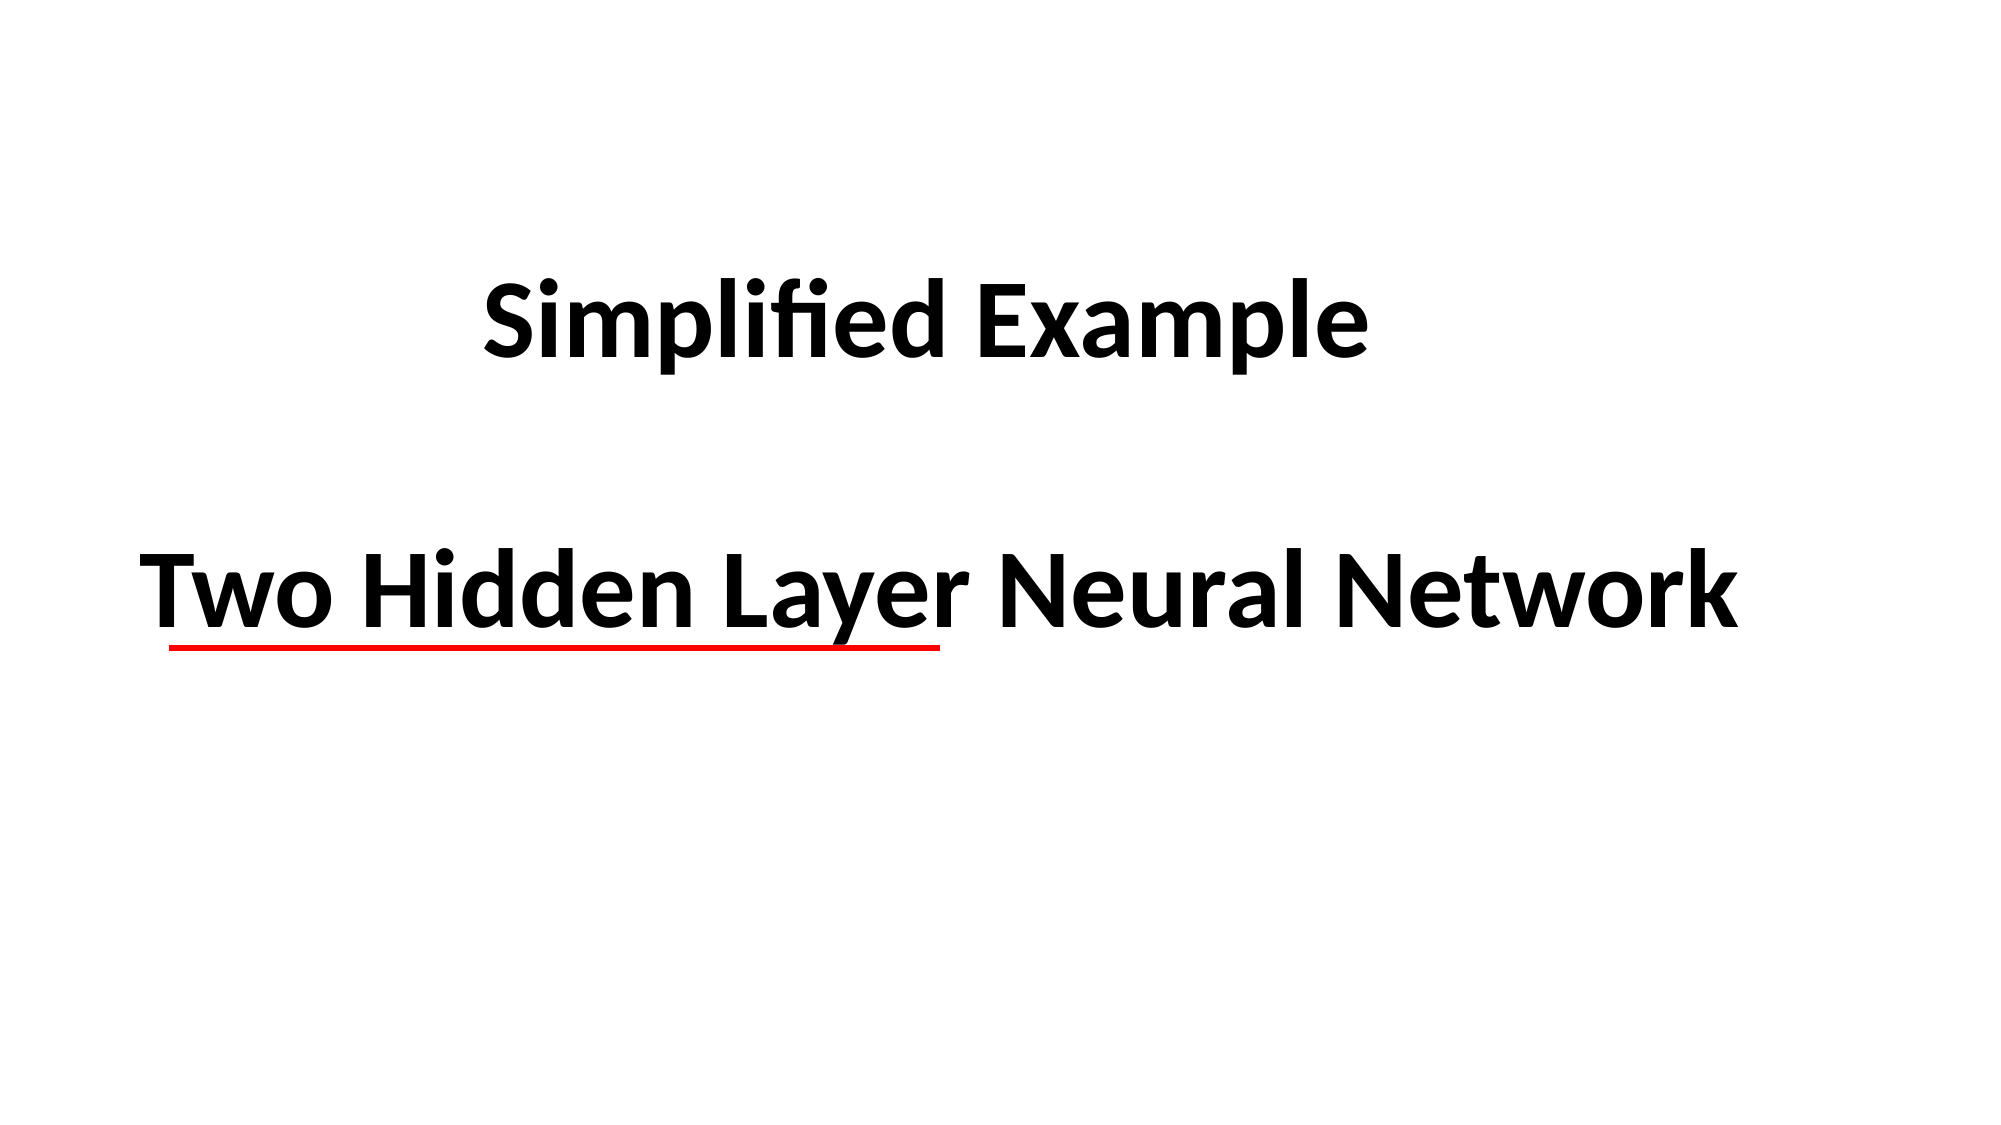

Simplified Example

Two Hidden Layer Neural Network